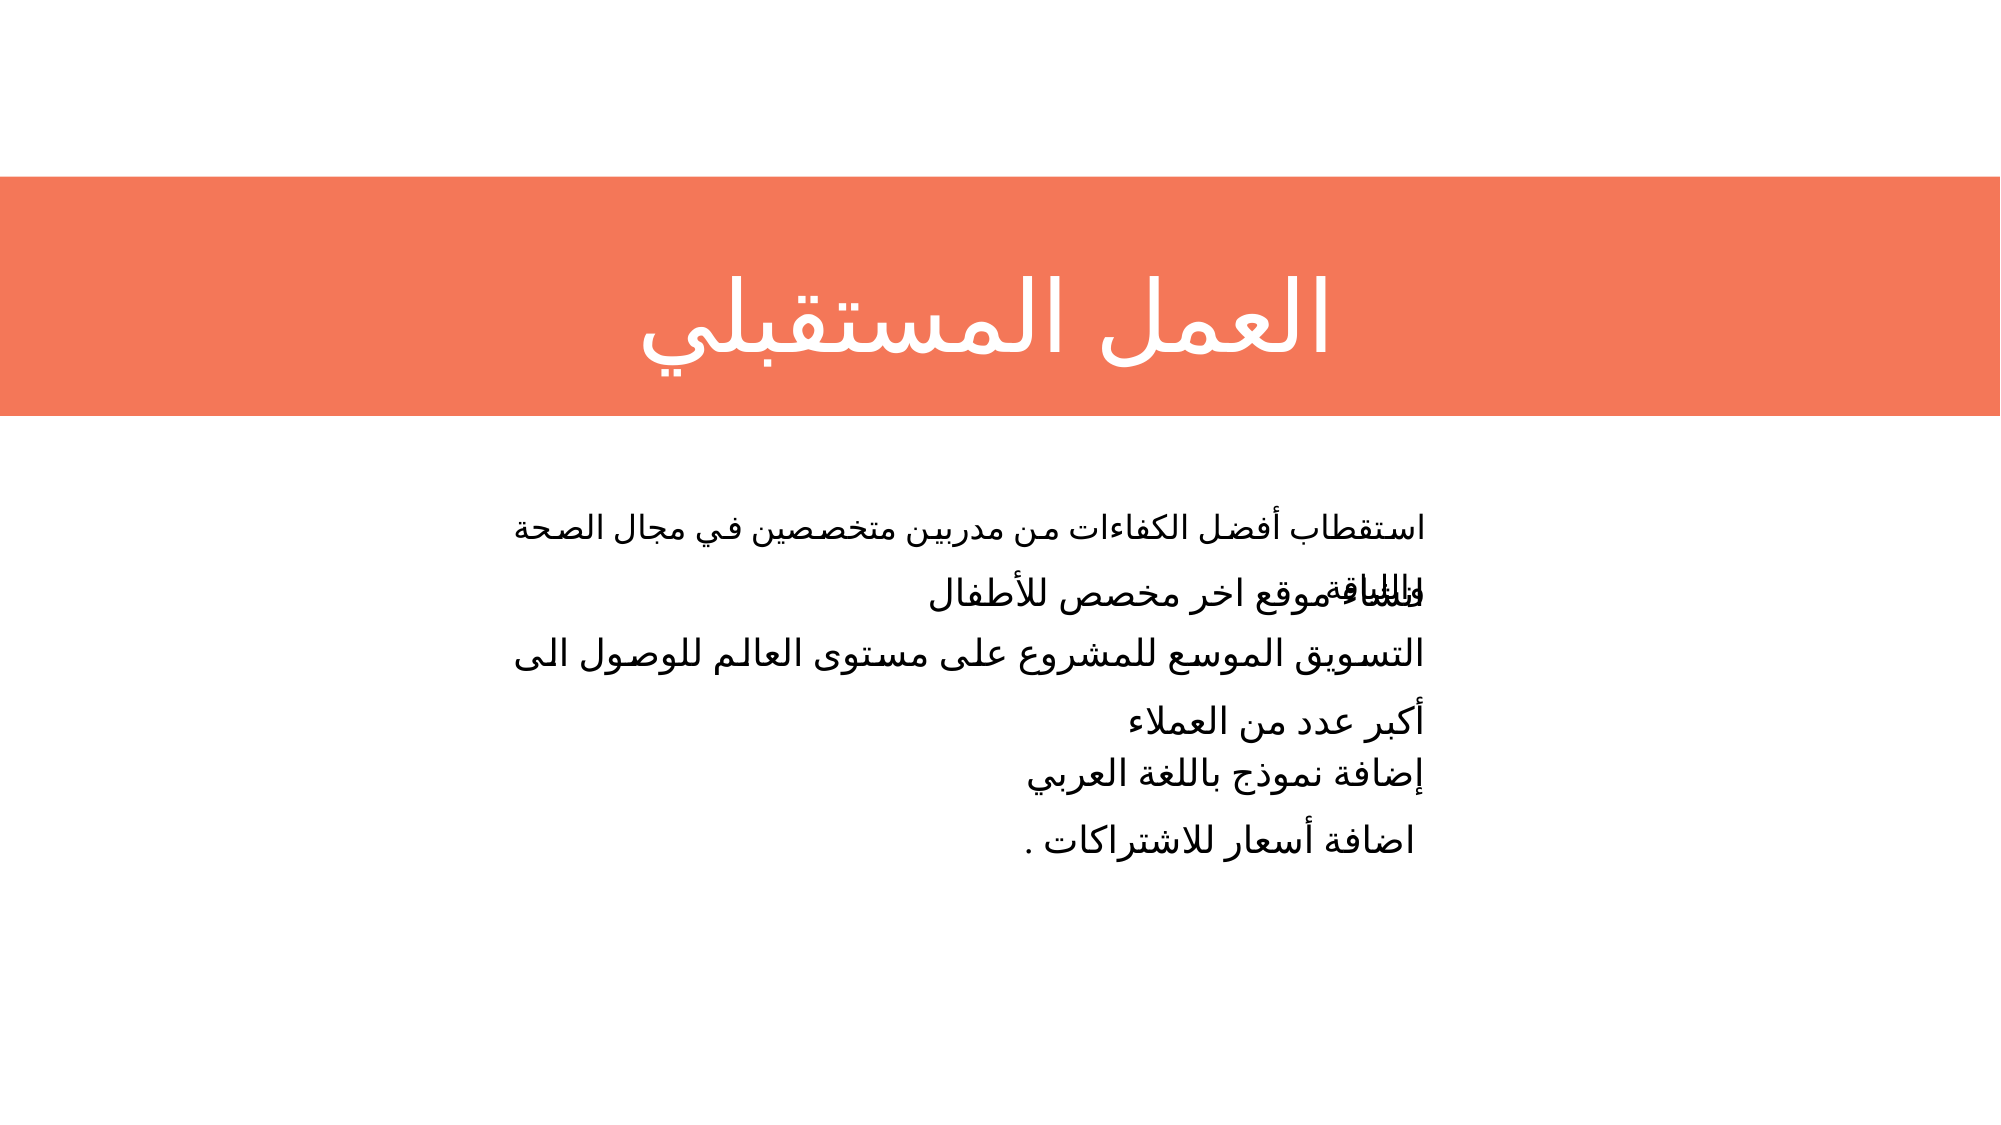

العمل المستقبلي
استقطاب أفضل الكفاءات من مدربين متخصصين في مجال الصحة واللياقة
انشاء موقع اخر مخصص للأطفال
التسويق الموسع للمشروع على مستوى العالم للوصول الى أكبر عدد من العملاء
إضافة نموذج باللغة العربي
 اضافة أسعار للاشتراكات .